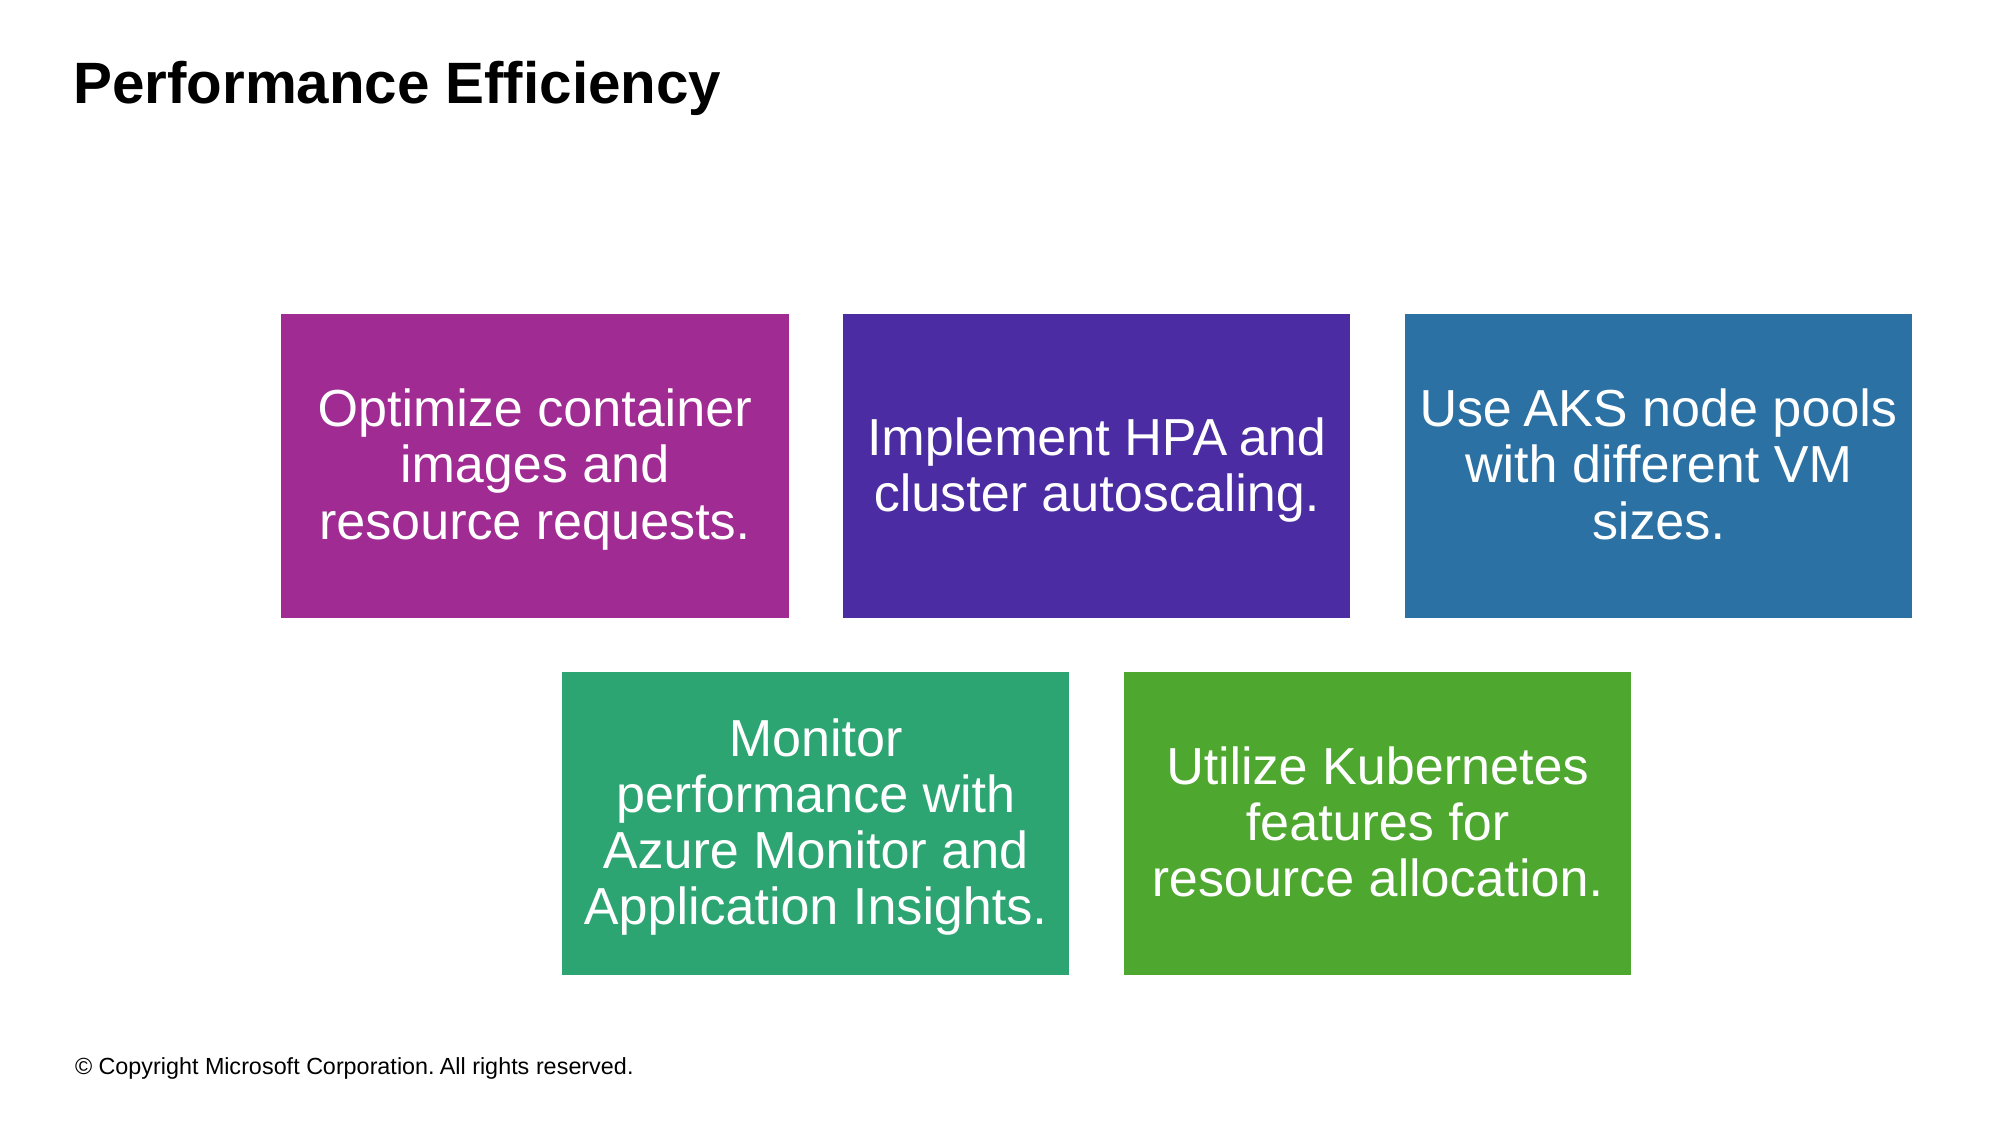

Performance Efficiency
Optimize container images and resource requests.
Implement HPA and cluster autoscaling.
Use AKS node pools with different VM sizes.
Monitor performance with Azure Monitor and Application Insights.
Utilize Kubernetes features for resource allocation.